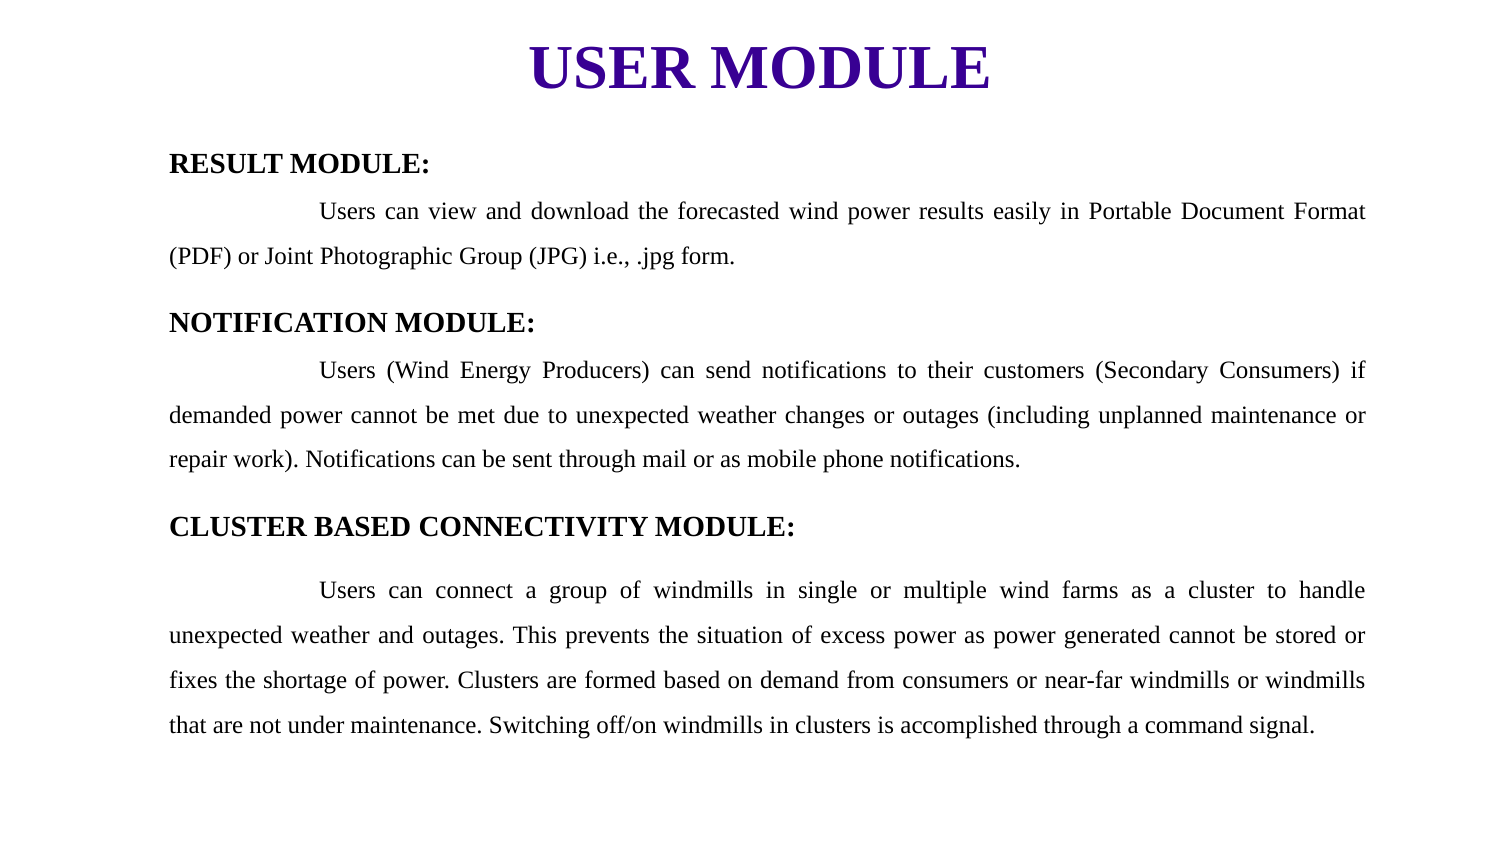

USER MODULE
RESULT MODULE:
	Users can view and download the forecasted wind power results easily in Portable Document Format (PDF) or Joint Photographic Group (JPG) i.e., .jpg form.
NOTIFICATION MODULE:
	Users (Wind Energy Producers) can send notifications to their customers (Secondary Consumers) if demanded power cannot be met due to unexpected weather changes or outages (including unplanned maintenance or repair work). Notifications can be sent through mail or as mobile phone notifications.
CLUSTER BASED CONNECTIVITY MODULE:
	Users can connect a group of windmills in single or multiple wind farms as a cluster to handle unexpected weather and outages. This prevents the situation of excess power as power generated cannot be stored or fixes the shortage of power. Clusters are formed based on demand from consumers or near-far windmills or windmills that are not under maintenance. Switching off/on windmills in clusters is accomplished through a command signal.